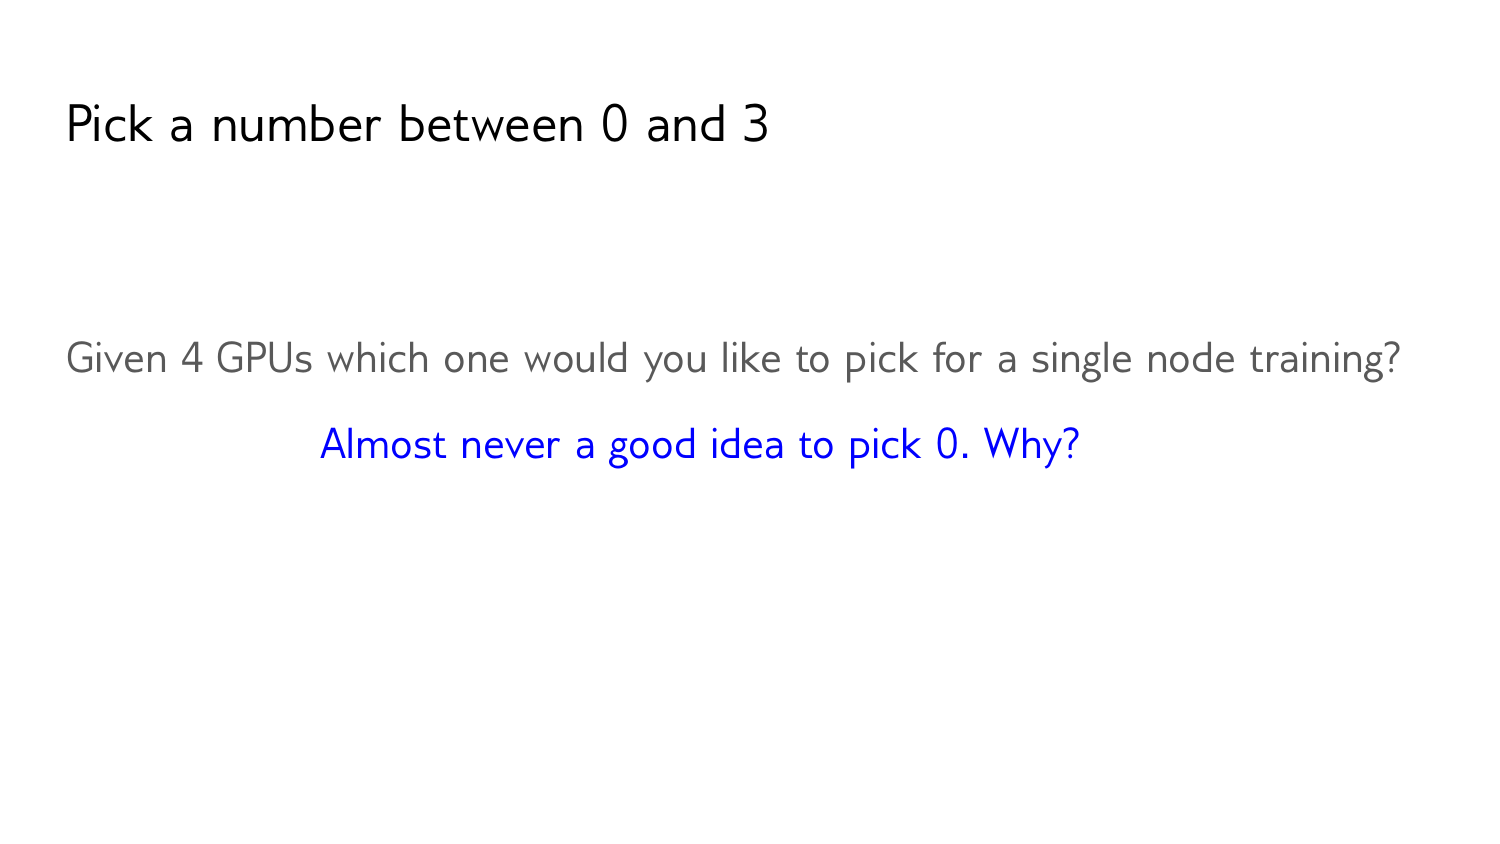

# Pick a number between 0 and 3
Given 4 GPUs which one would you like to pick for a single node training?
Almost never a good idea to pick 0. Why?